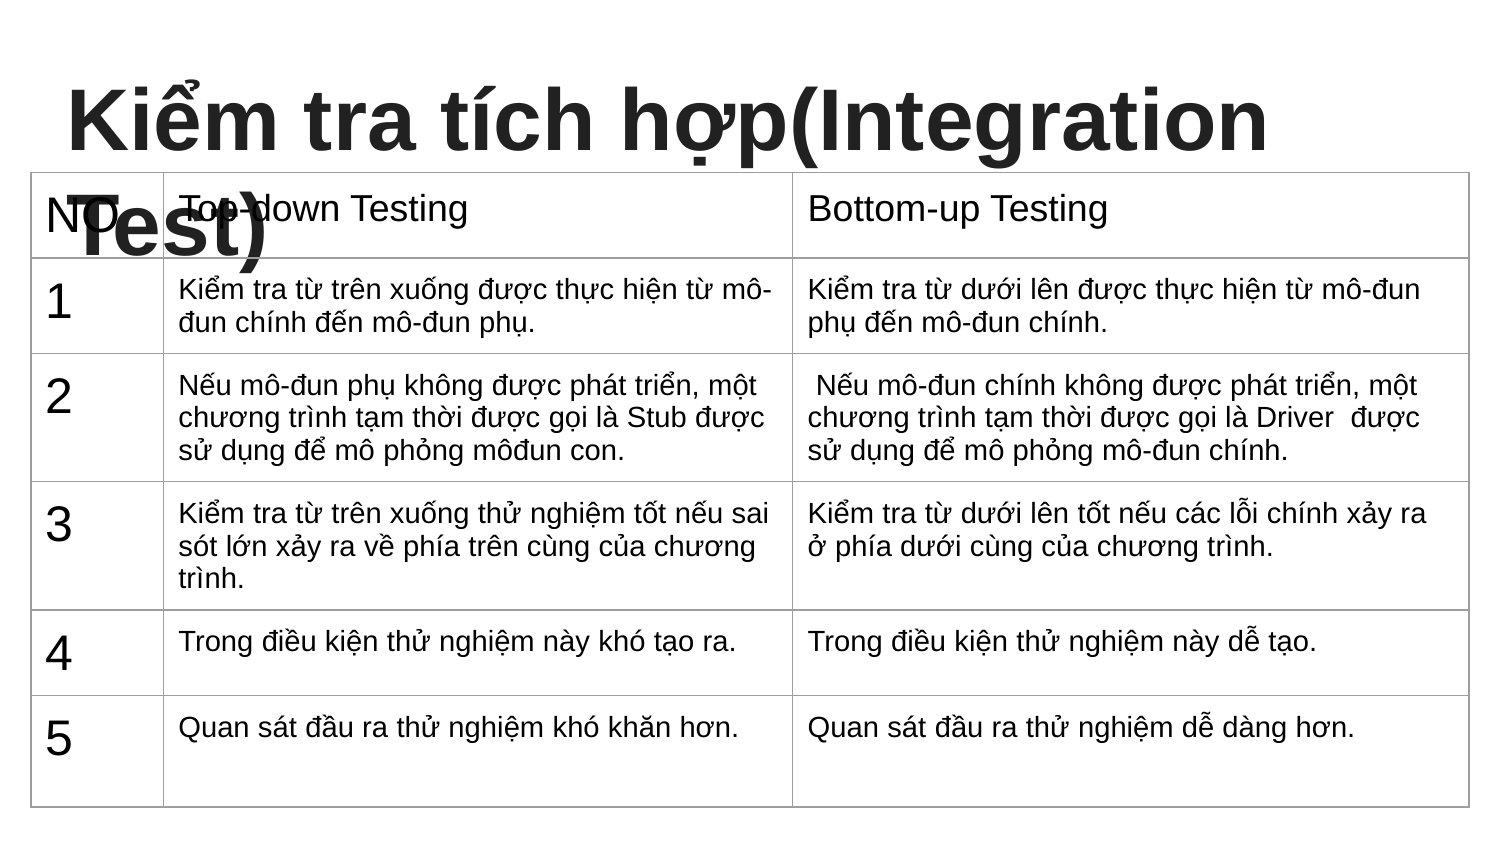

# Kiểm tra tích hợp(Integration Test)

| NO | Top-down Testing | Bottom-up Testing |
| --- | --- | --- |
| 1 | Kiểm tra từ trên xuống được thực hiện từ mô-đun chính đến mô-đun phụ. | Kiểm tra từ dưới lên được thực hiện từ mô-đun phụ đến mô-đun chính. |
| 2 | Nếu mô-đun phụ không được phát triển, một chương trình tạm thời được gọi là Stub được sử dụng để mô phỏng môđun con. | Nếu mô-đun chính không được phát triển, một chương trình tạm thời được gọi là Driver được sử dụng để mô phỏng mô-đun chính. |
| 3 | Kiểm tra từ trên xuống thử nghiệm tốt nếu sai sót lớn xảy ra về phía trên cùng của chương trình. | Kiểm tra từ dưới lên tốt nếu các lỗi chính xảy ra ở phía dưới cùng của chương trình. |
| 4 | Trong điều kiện thử nghiệm này khó tạo ra. | Trong điều kiện thử nghiệm này dễ tạo. |
| 5 | Quan sát đầu ra thử nghiệm khó khăn hơn. | Quan sát đầu ra thử nghiệm dễ dàng hơn. |